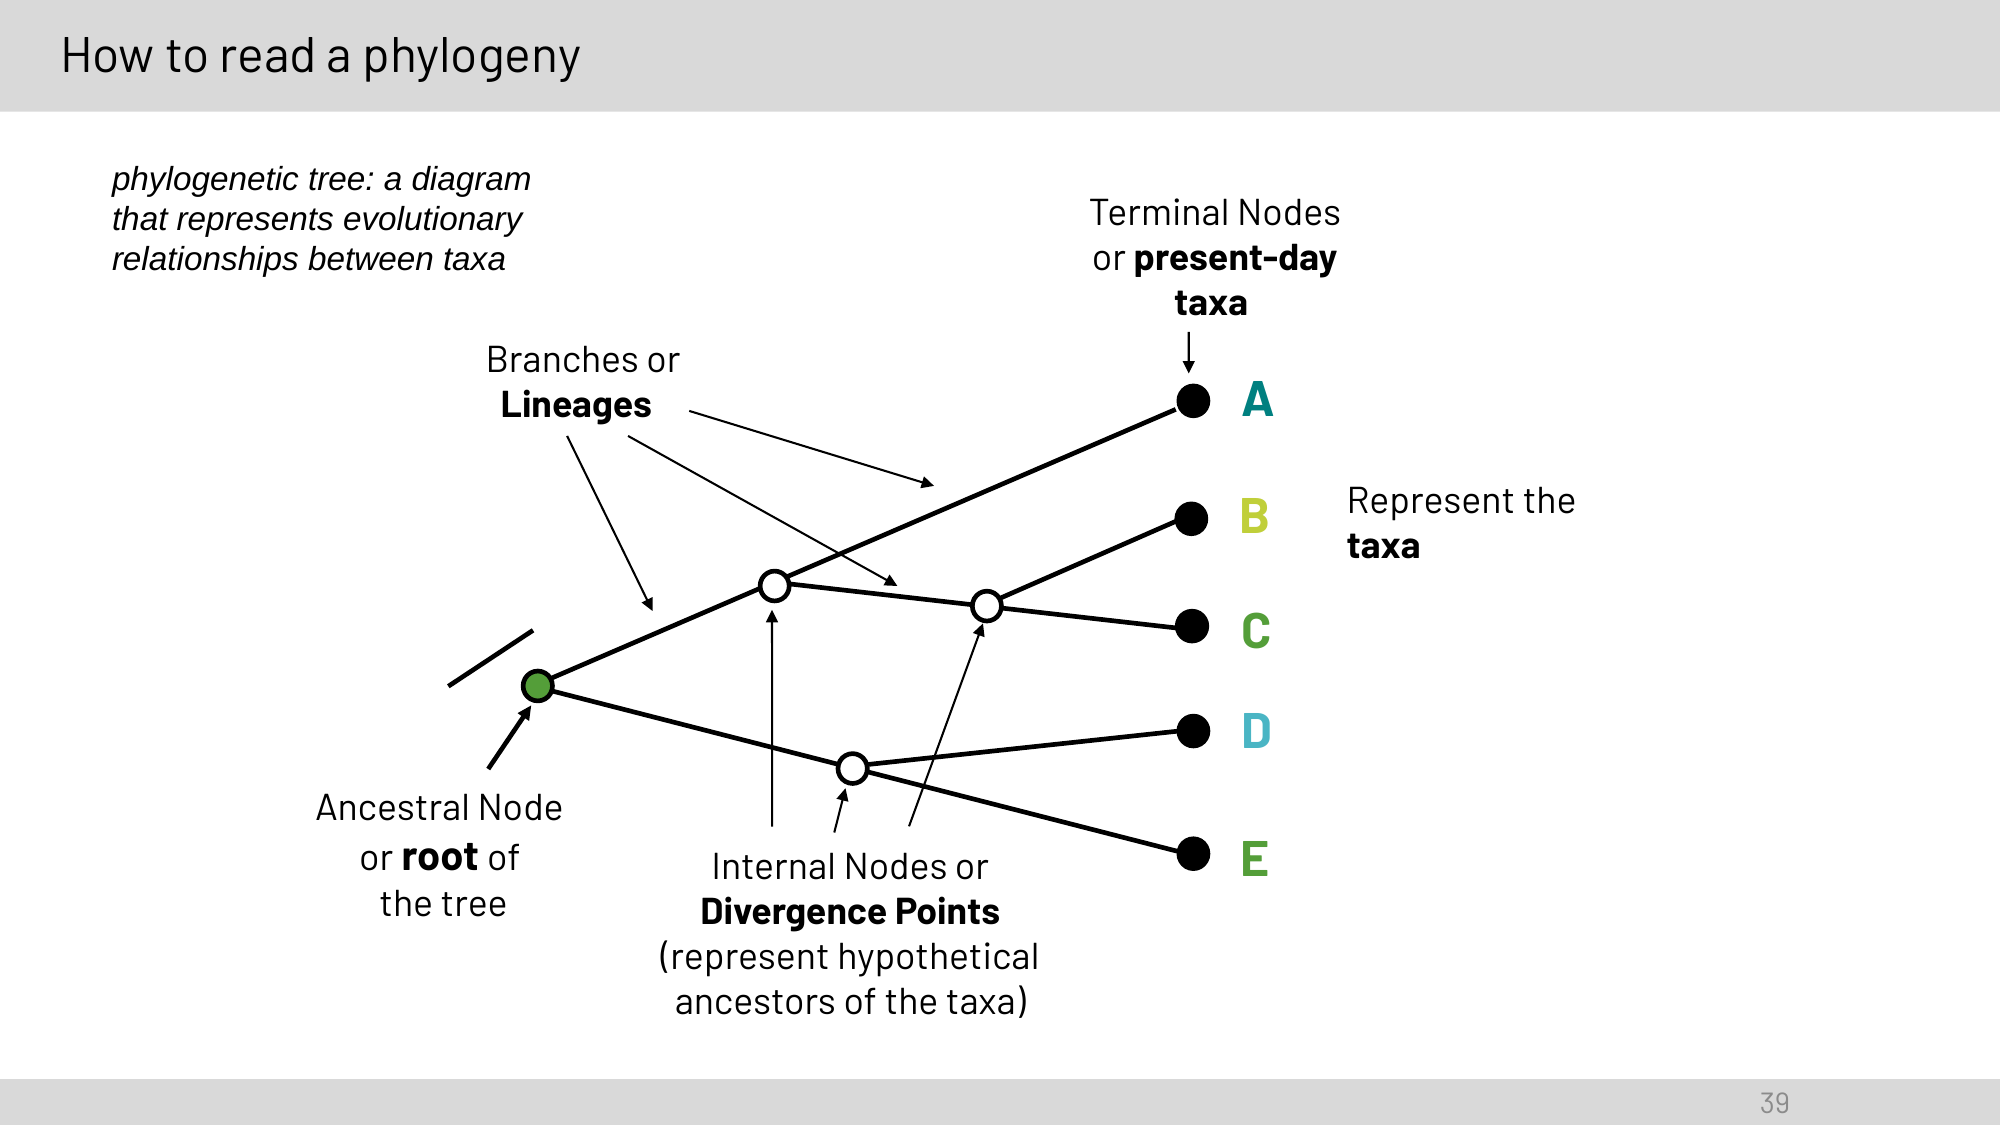

# How to read a phylogeny
phylogenetic tree: a diagram that represents evolutionary relationships between taxa
Terminal Nodes or present-day taxa
Branches or
  Lineages

A

Represent the
taxa
B

C

D

Ancestral Node
or root of
the tree

E
Internal Nodes or
Divergence Points (represent hypothetical ancestors of the taxa)

39